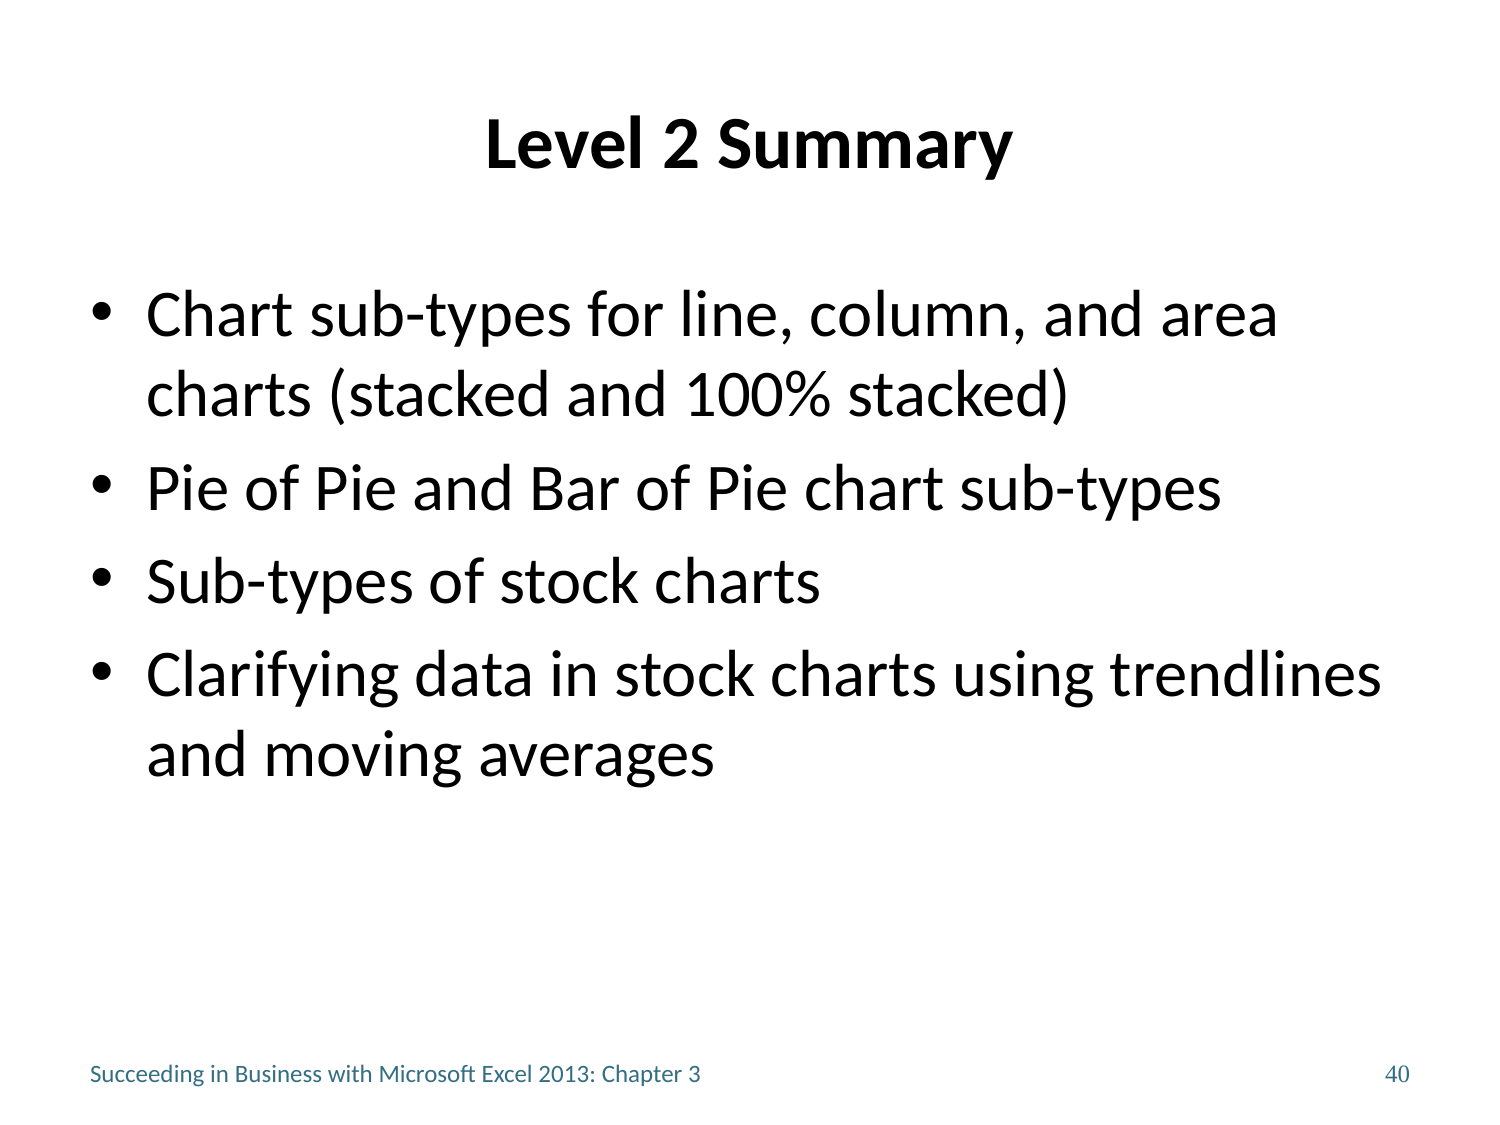

# Level 2 Summary
Chart sub-types for line, column, and area charts (stacked and 100% stacked)
Pie of Pie and Bar of Pie chart sub-types
Sub-types of stock charts
Clarifying data in stock charts using trendlines and moving averages
Succeeding in Business with Microsoft Excel 2013: Chapter 3
40